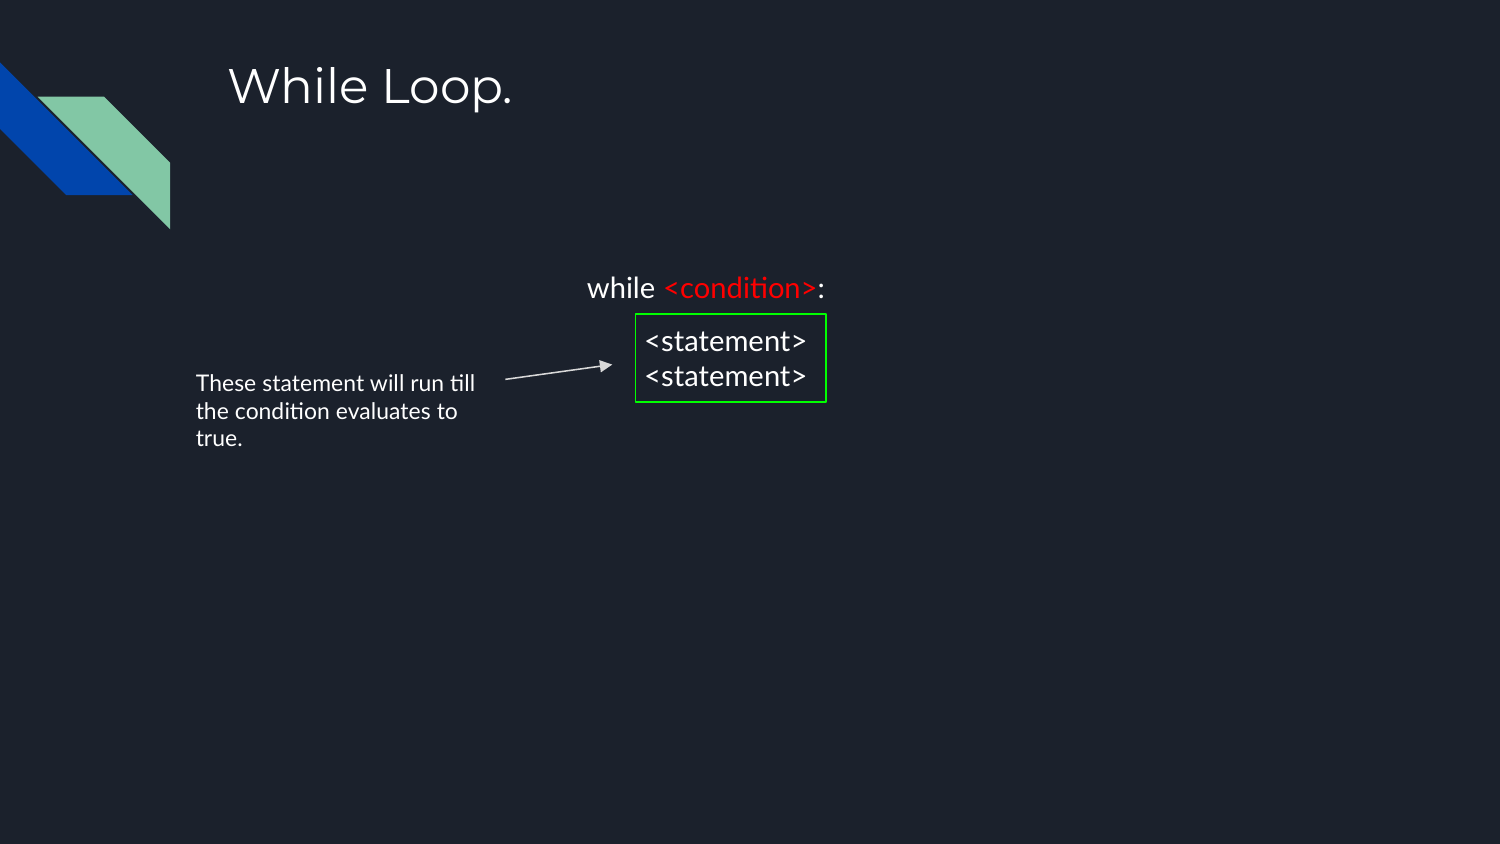

# While Loop.
while <condition>:
<statement>
<statement>

These statement will run till the condition evaluates to true.